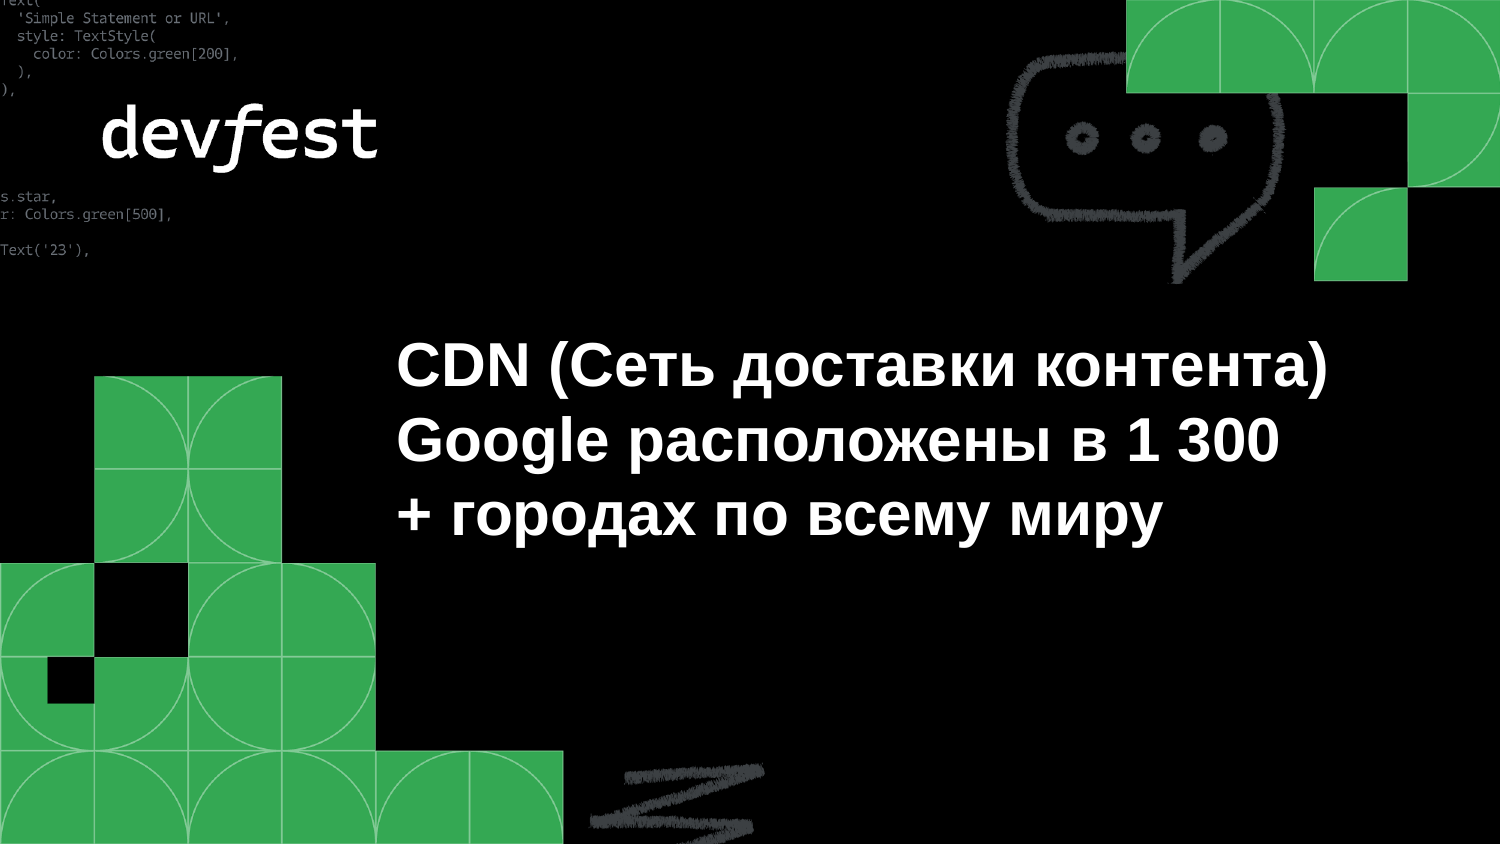

# CDN (Сеть доставки контента) Google расположены в 1 300 + городах по всему миру